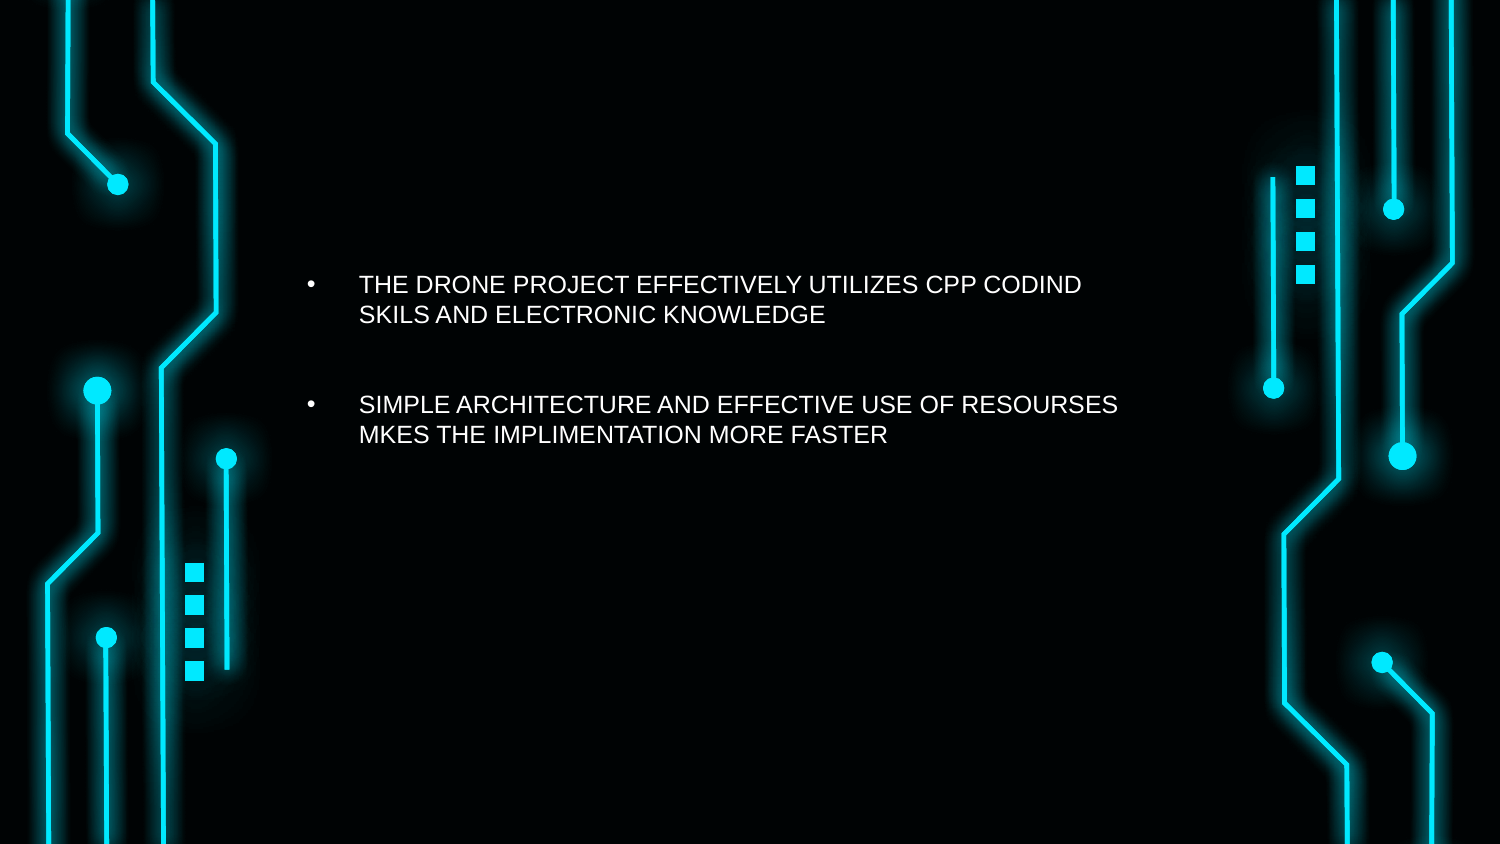

THE DRONE PROJECT EFFECTIVELY UTILIZES CPP CODIND SKILS AND ELECTRONIC KNOWLEDGE

SIMPLE ARCHITECTURE AND EFFECTIVE USE OF RESOURSES MKES THE IMPLIMENTATION MORE FASTER